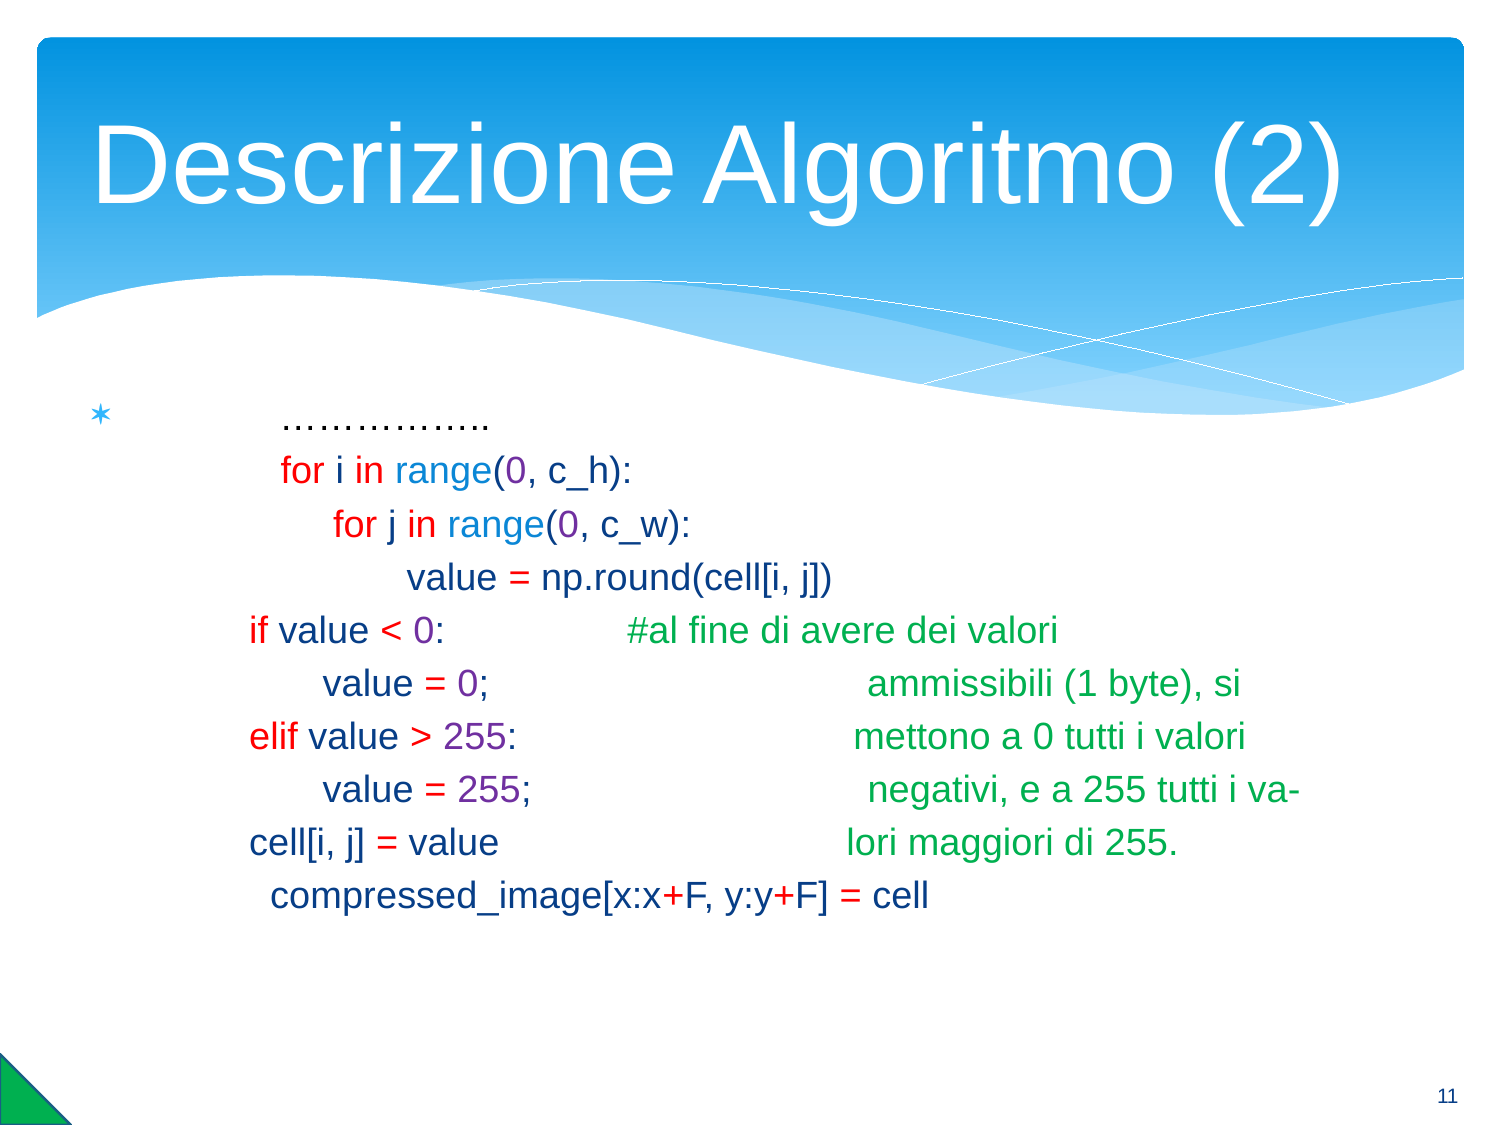

# Descrizione Algoritmo (2)
              ……………..
                  for i in range(0, c_h):
	          for j in range(0, c_w):
	                 value = np.round(cell[i, j])
  		  if value < 0:		            #al fine di avere dei valori
		         value = 0;                                    ammissibili (1 byte), si
   		  elif value > 255:                                mettono a 0 tutti i valori
		         value = 255;                                negativi, e a 255 tutti i va-
		  cell[i, j] = value                                 lori maggiori di 255.
                 compressed_image[x:x+F, y:y+F] = cell

11